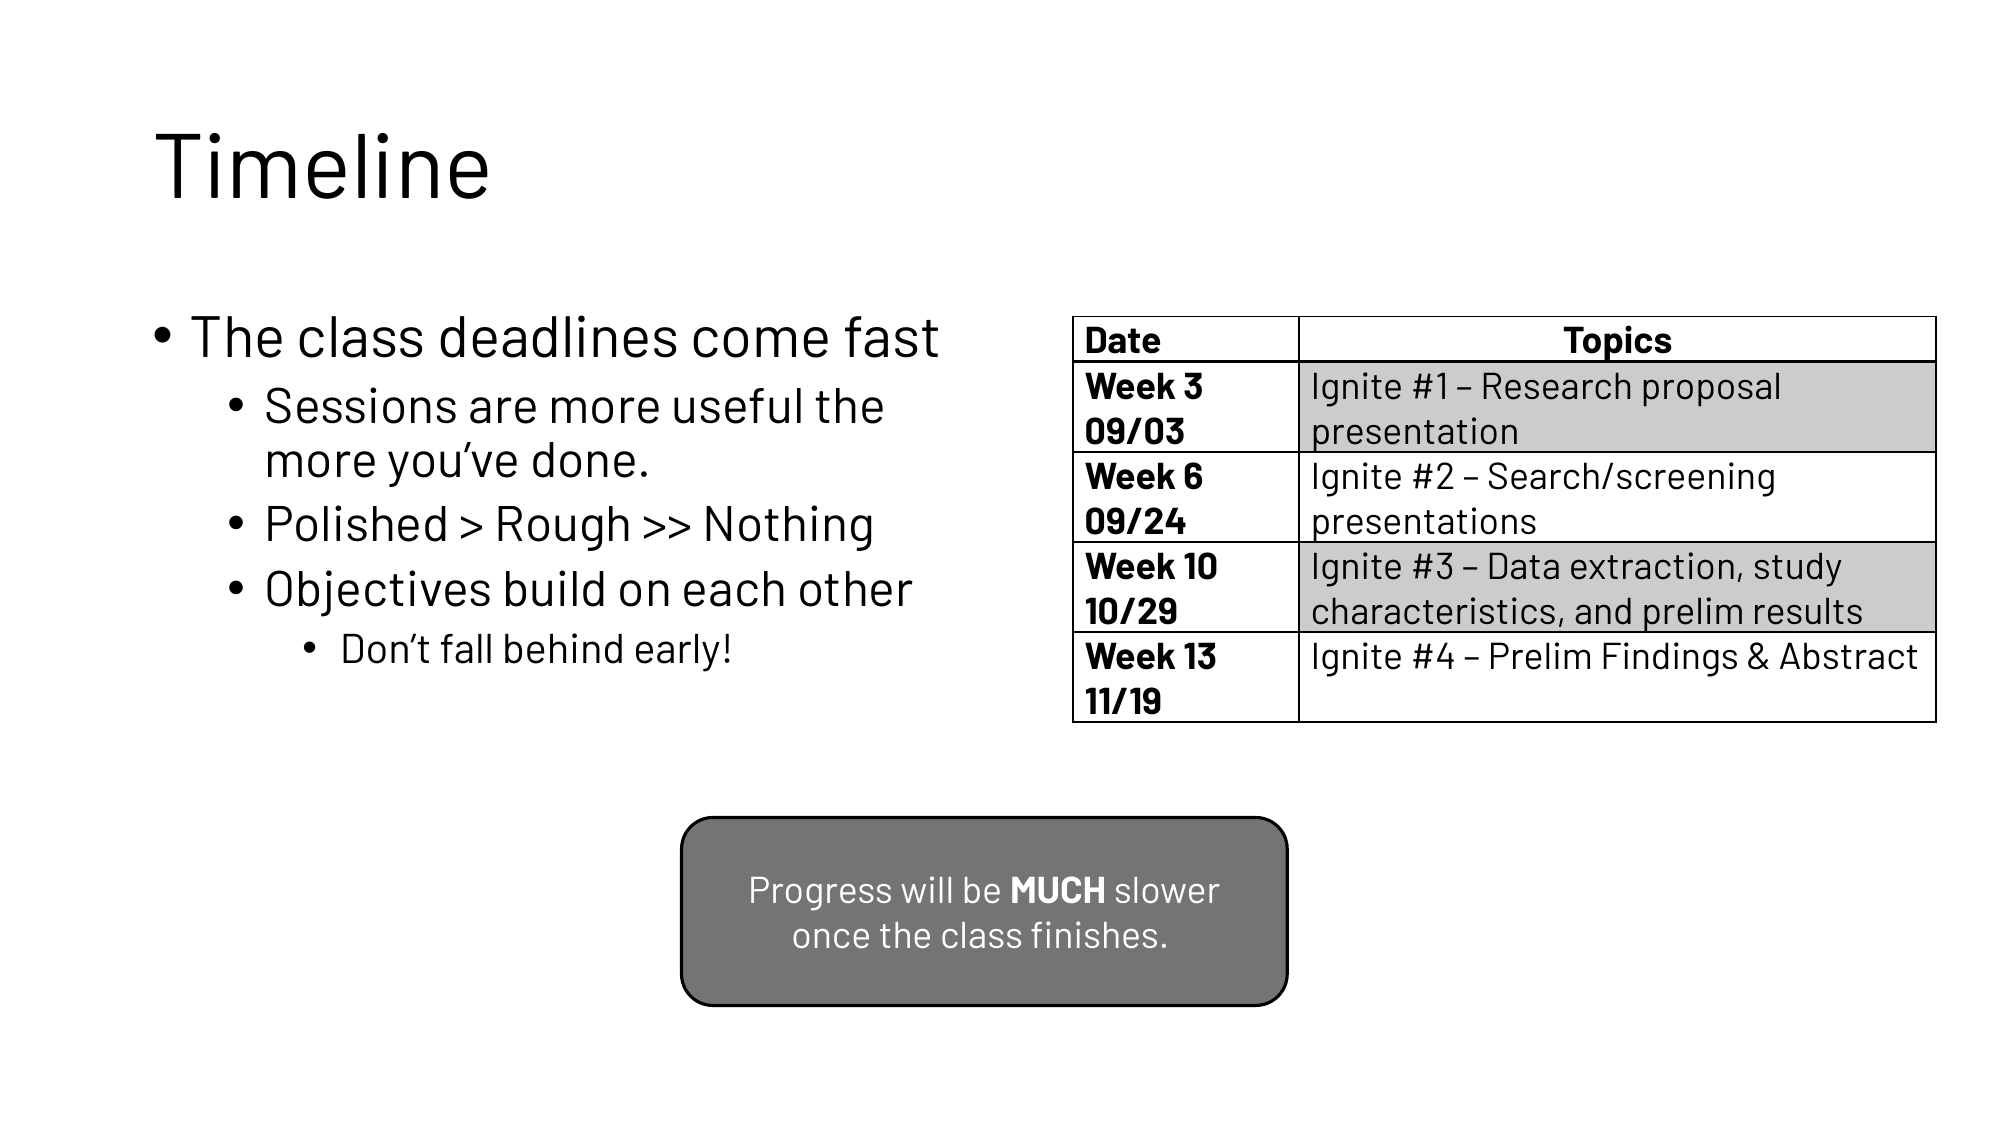

# Timeline
The class deadlines come fast
Sessions are more useful the more you’ve done.
Polished > Rough >> Nothing
Objectives build on each other
Don’t fall behind early!
| Date | Topics |
| --- | --- |
| Week 3 09/03 | Ignite #1 – Research proposal presentation |
| Week 6 09/24 | Ignite #2 – Search/screening presentations |
| Week 10 10/29 | Ignite #3 – Data extraction, study characteristics, and prelim results |
| Week 13 11/19 | Ignite #4 – Prelim Findings & Abstract |
Progress will be MUCH slower once the class finishes.